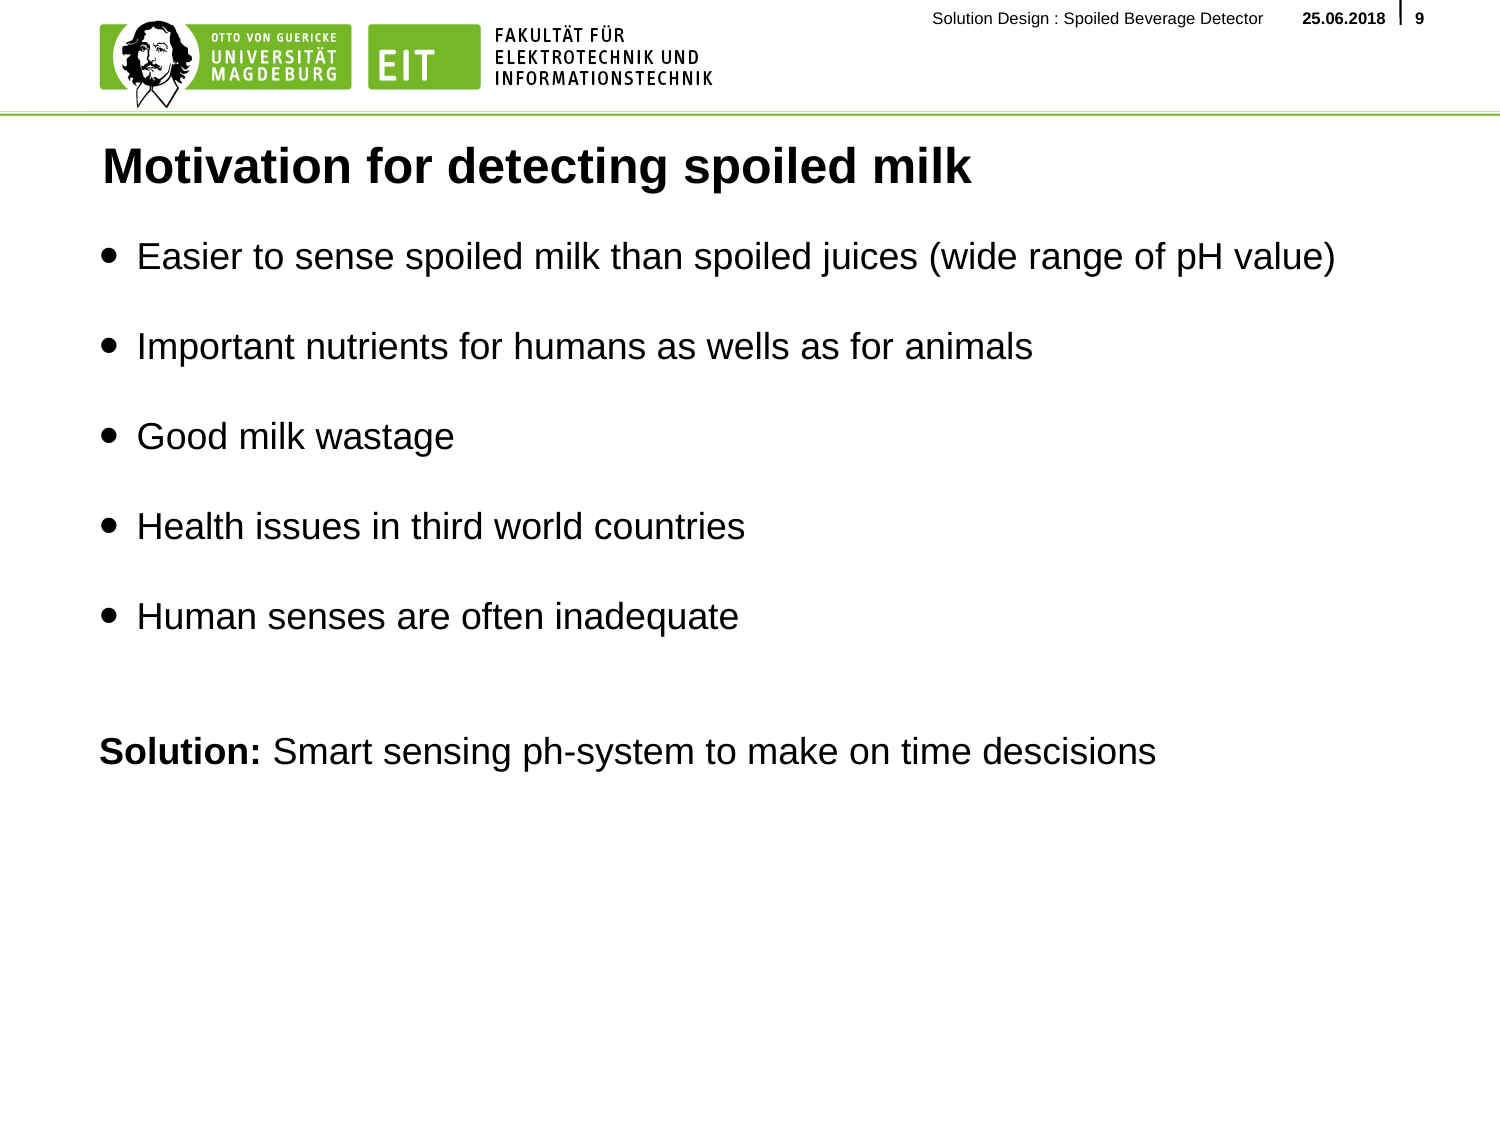

# Motivation for detecting spoiled milk
Easier to sense spoiled milk than spoiled juices (wide range of pH value)

Important nutrients for humans as wells as for animals

Good milk wastage

Health issues in third world countries

Human senses are often inadequate

Solution: Smart sensing ph-system to make on time descisions